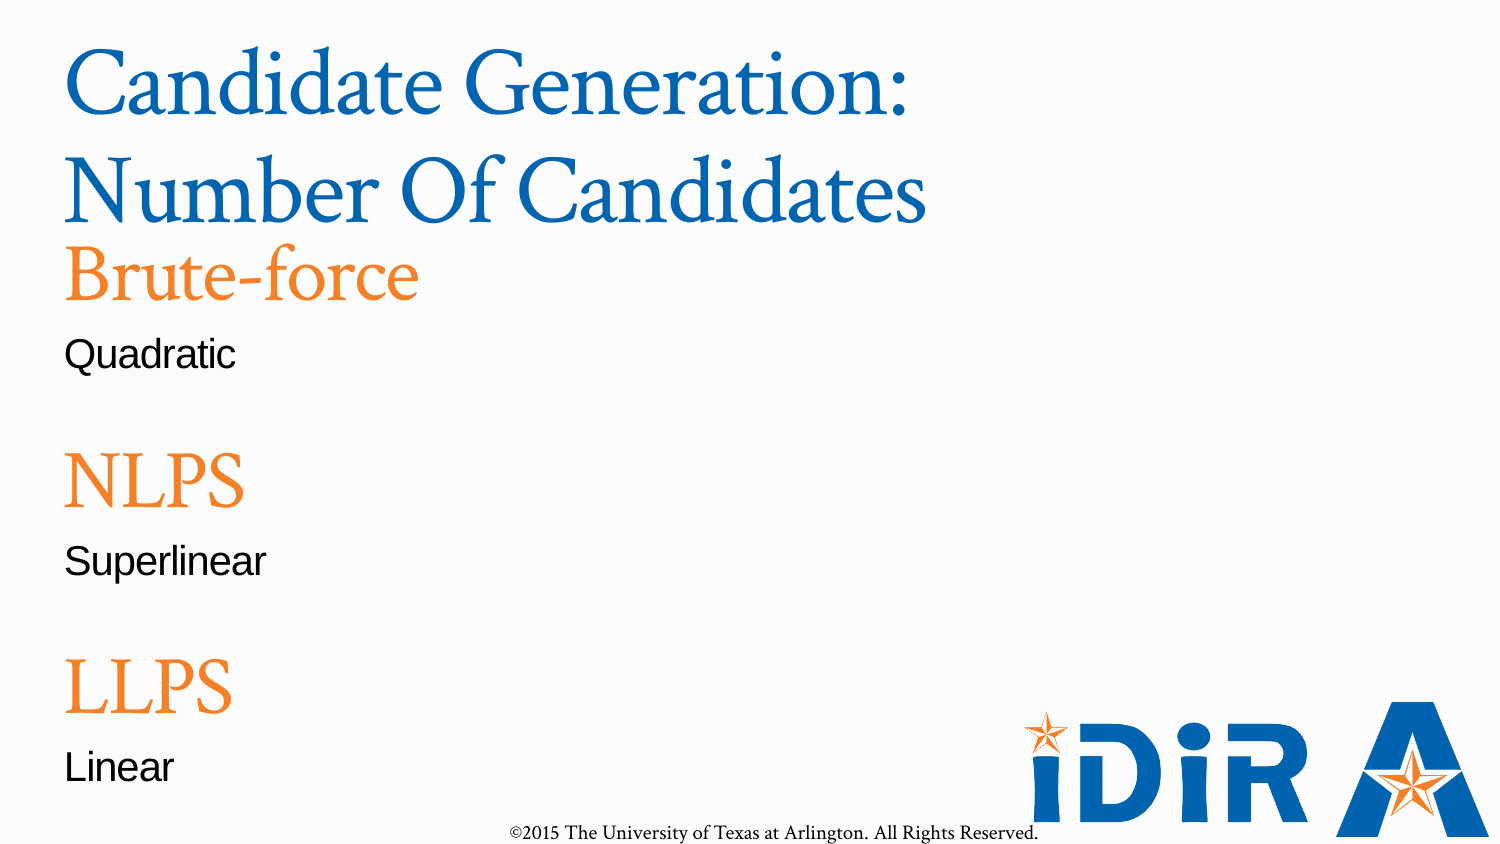

# Candidate Generation: Number Of Candidates
Brute-force
Quadratic

NLPS
Superlinear

LLPS
Linear
©2015 The University of Texas at Arlington. All Rights Reserved.